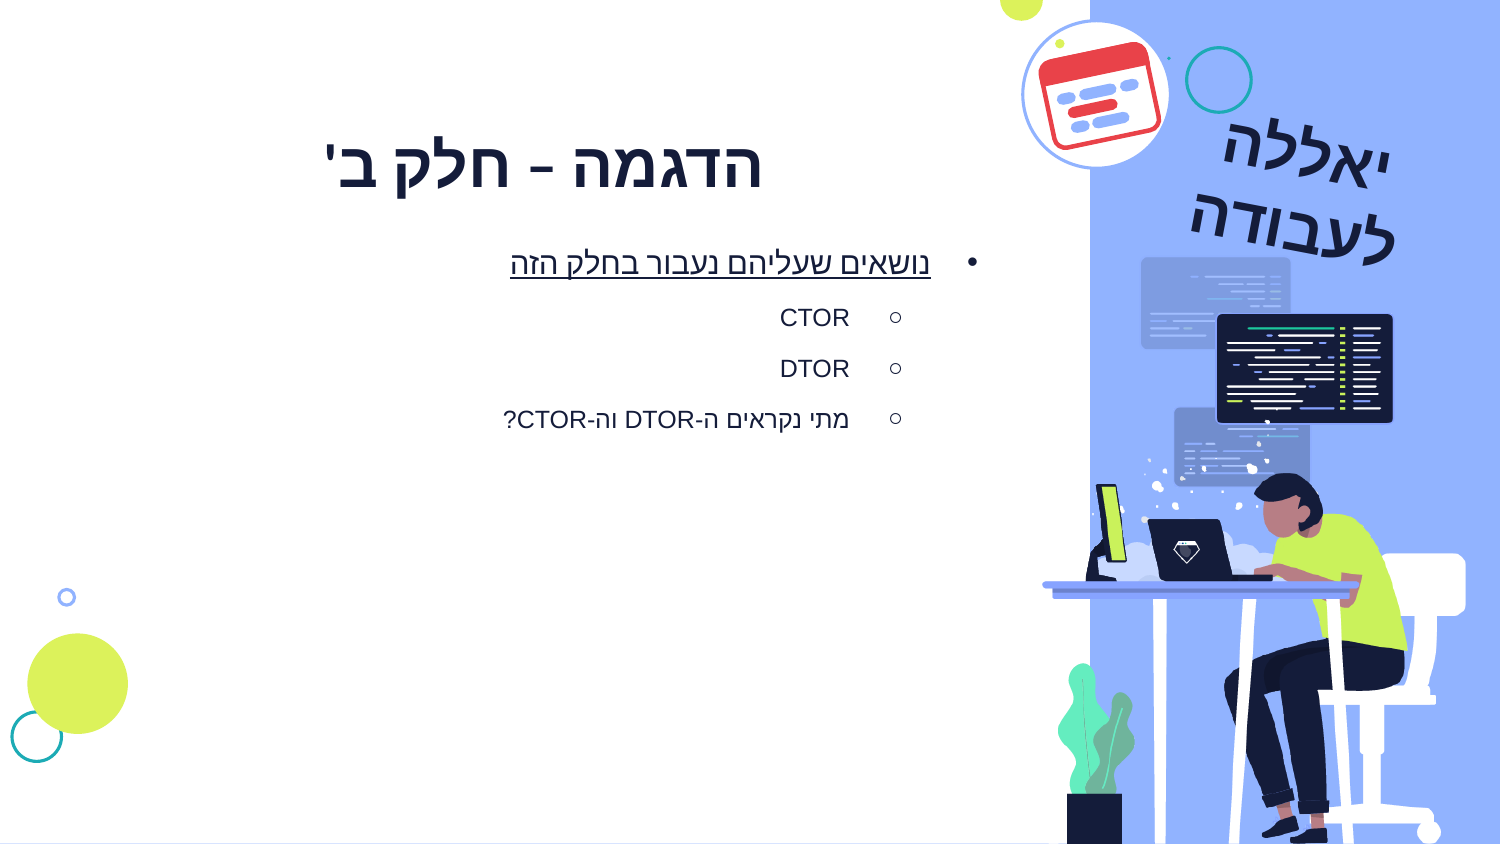

# הדגמה – חלק ב'
נושאים שעליהם נעבור בחלק הזה
CTOR
DTOR
מתי נקראים ה-DTOR וה-CTOR?